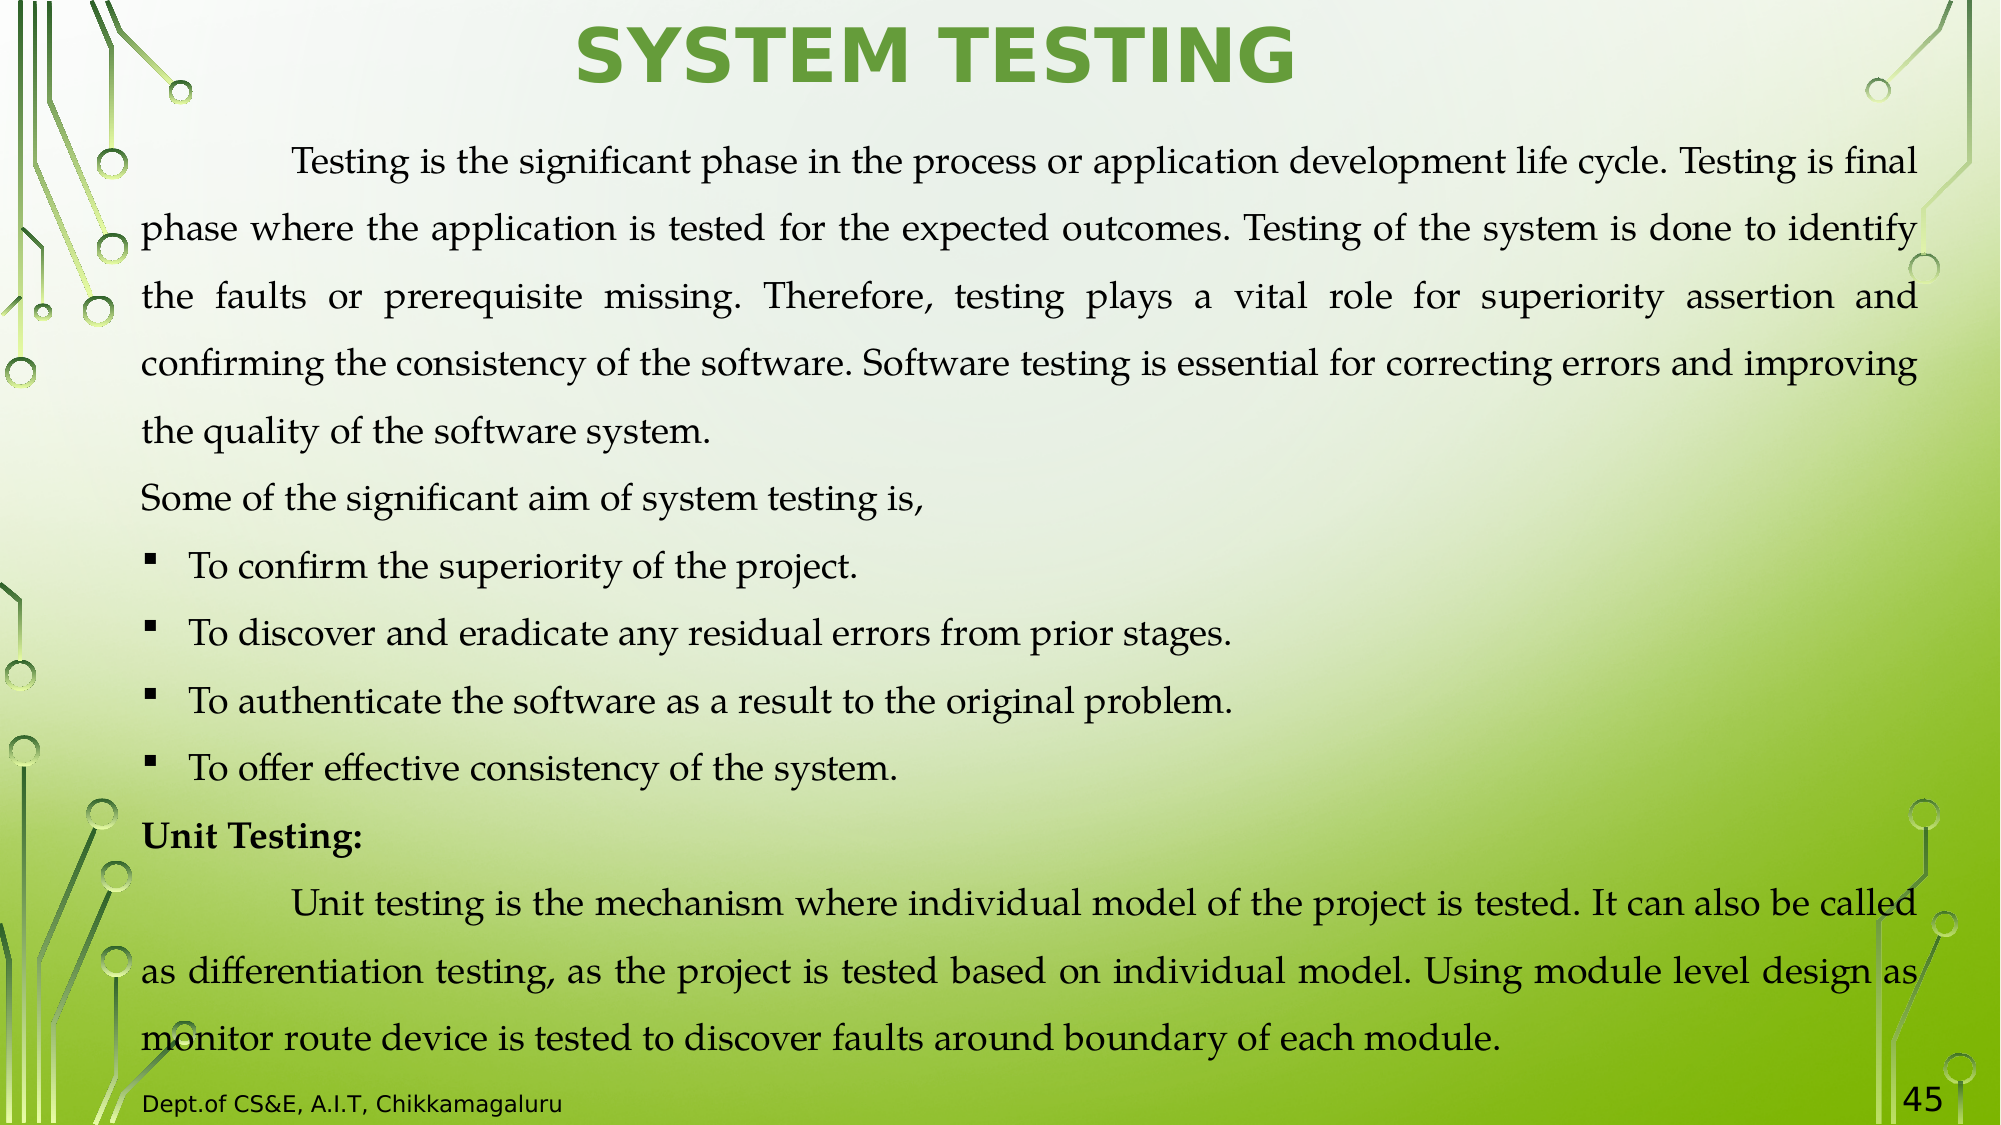

SYSTEM TESTING
	Testing is the significant phase in the process or application development life cycle. Testing is final phase where the application is tested for the expected outcomes. Testing of the system is done to identify the faults or prerequisite missing. Therefore, testing plays a vital role for superiority assertion and confirming the consistency of the software. Software testing is essential for correcting errors and improving the quality of the software system.
Some of the significant aim of system testing is,
To confirm the superiority of the project.
To discover and eradicate any residual errors from prior stages.
To authenticate the software as a result to the original problem.
To offer effective consistency of the system.
Unit Testing:
	Unit testing is the mechanism where individual model of the project is tested. It can also be called as differentiation testing, as the project is tested based on individual model. Using module level design as monitor route device is tested to discover faults around boundary of each module.

45
Dept.of CS&E, A.I.T, Chikkamagaluru